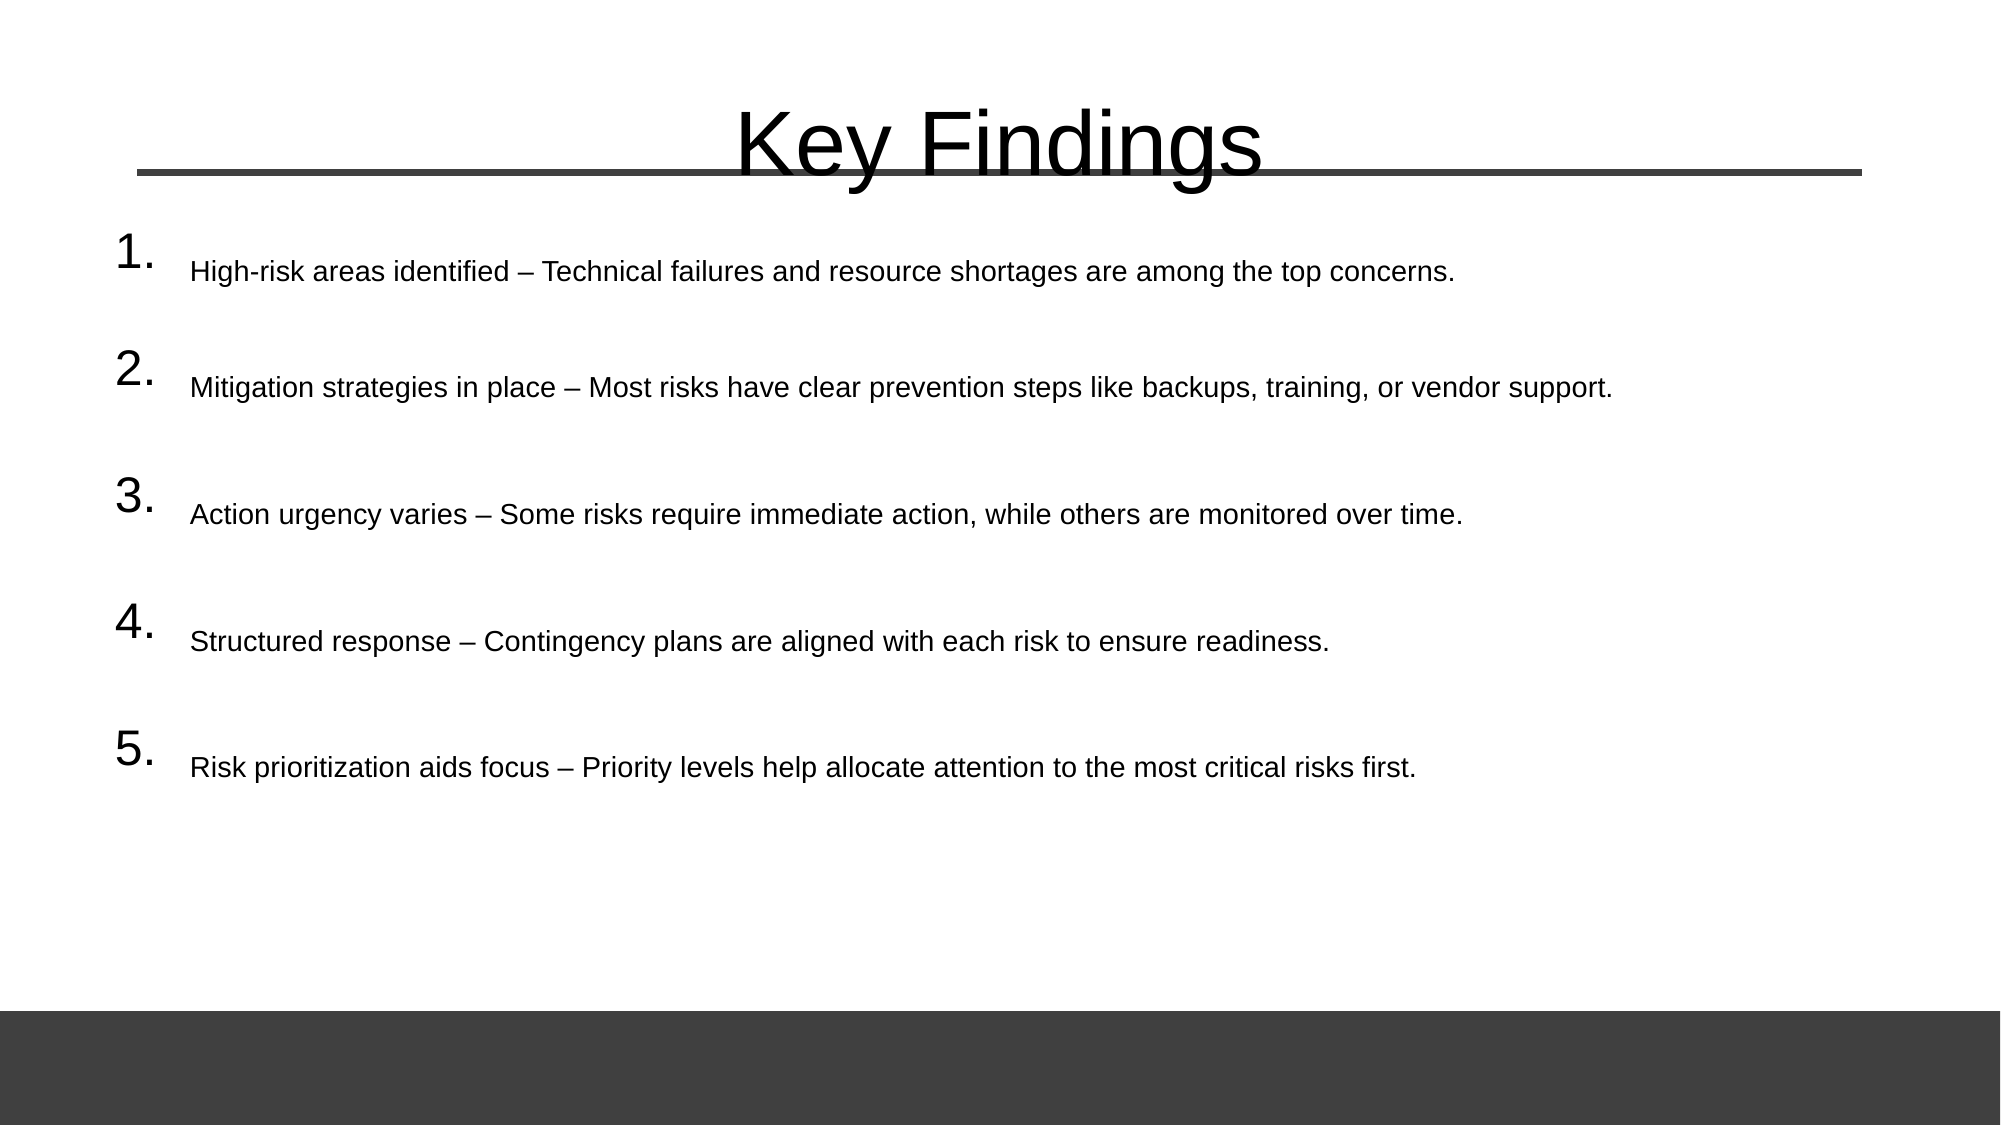

# Key Findings
High-risk areas identified – Technical failures and resource shortages are among the top concerns.

Mitigation strategies in place – Most risks have clear prevention steps like backups, training, or vendor support.

Action urgency varies – Some risks require immediate action, while others are monitored over time.

Structured response – Contingency plans are aligned with each risk to ensure readiness.

Risk prioritization aids focus – Priority levels help allocate attention to the most critical risks first.